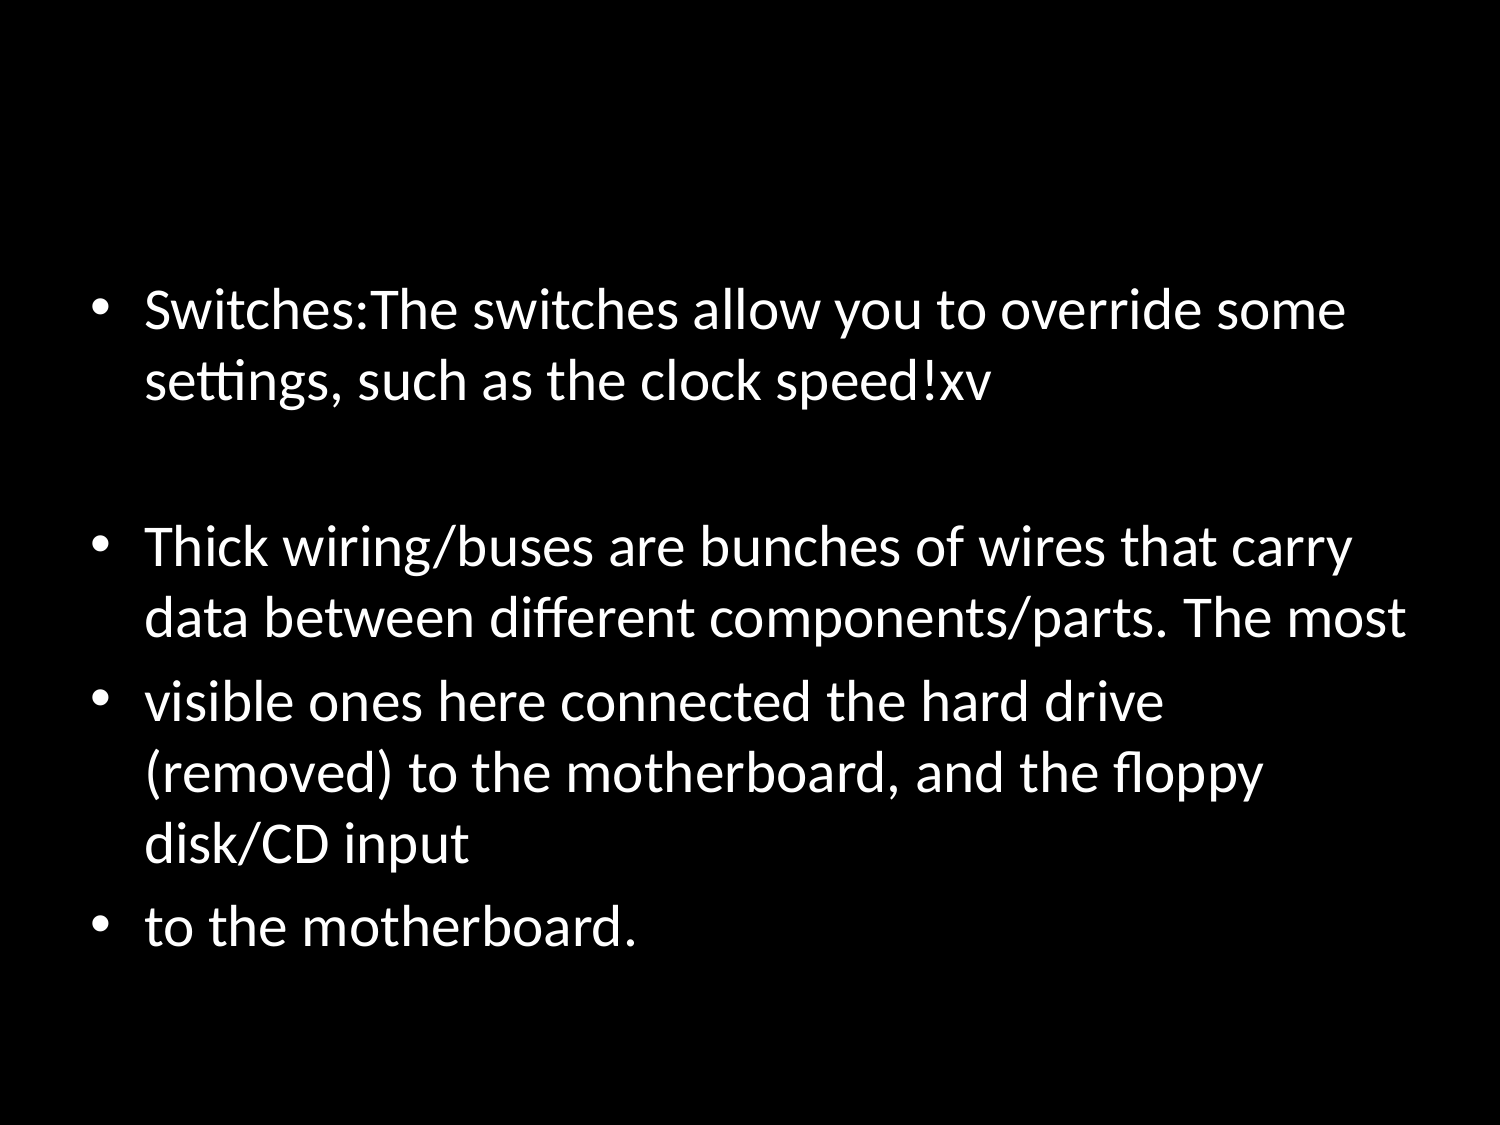

#
Switches:The switches allow you to override some settings, such as the clock speed!xv

Thick wiring/buses are bunches of wires that carry data between different components/parts. The most
visible ones here connected the hard drive (removed) to the motherboard, and the floppy disk/CD input
to the motherboard.